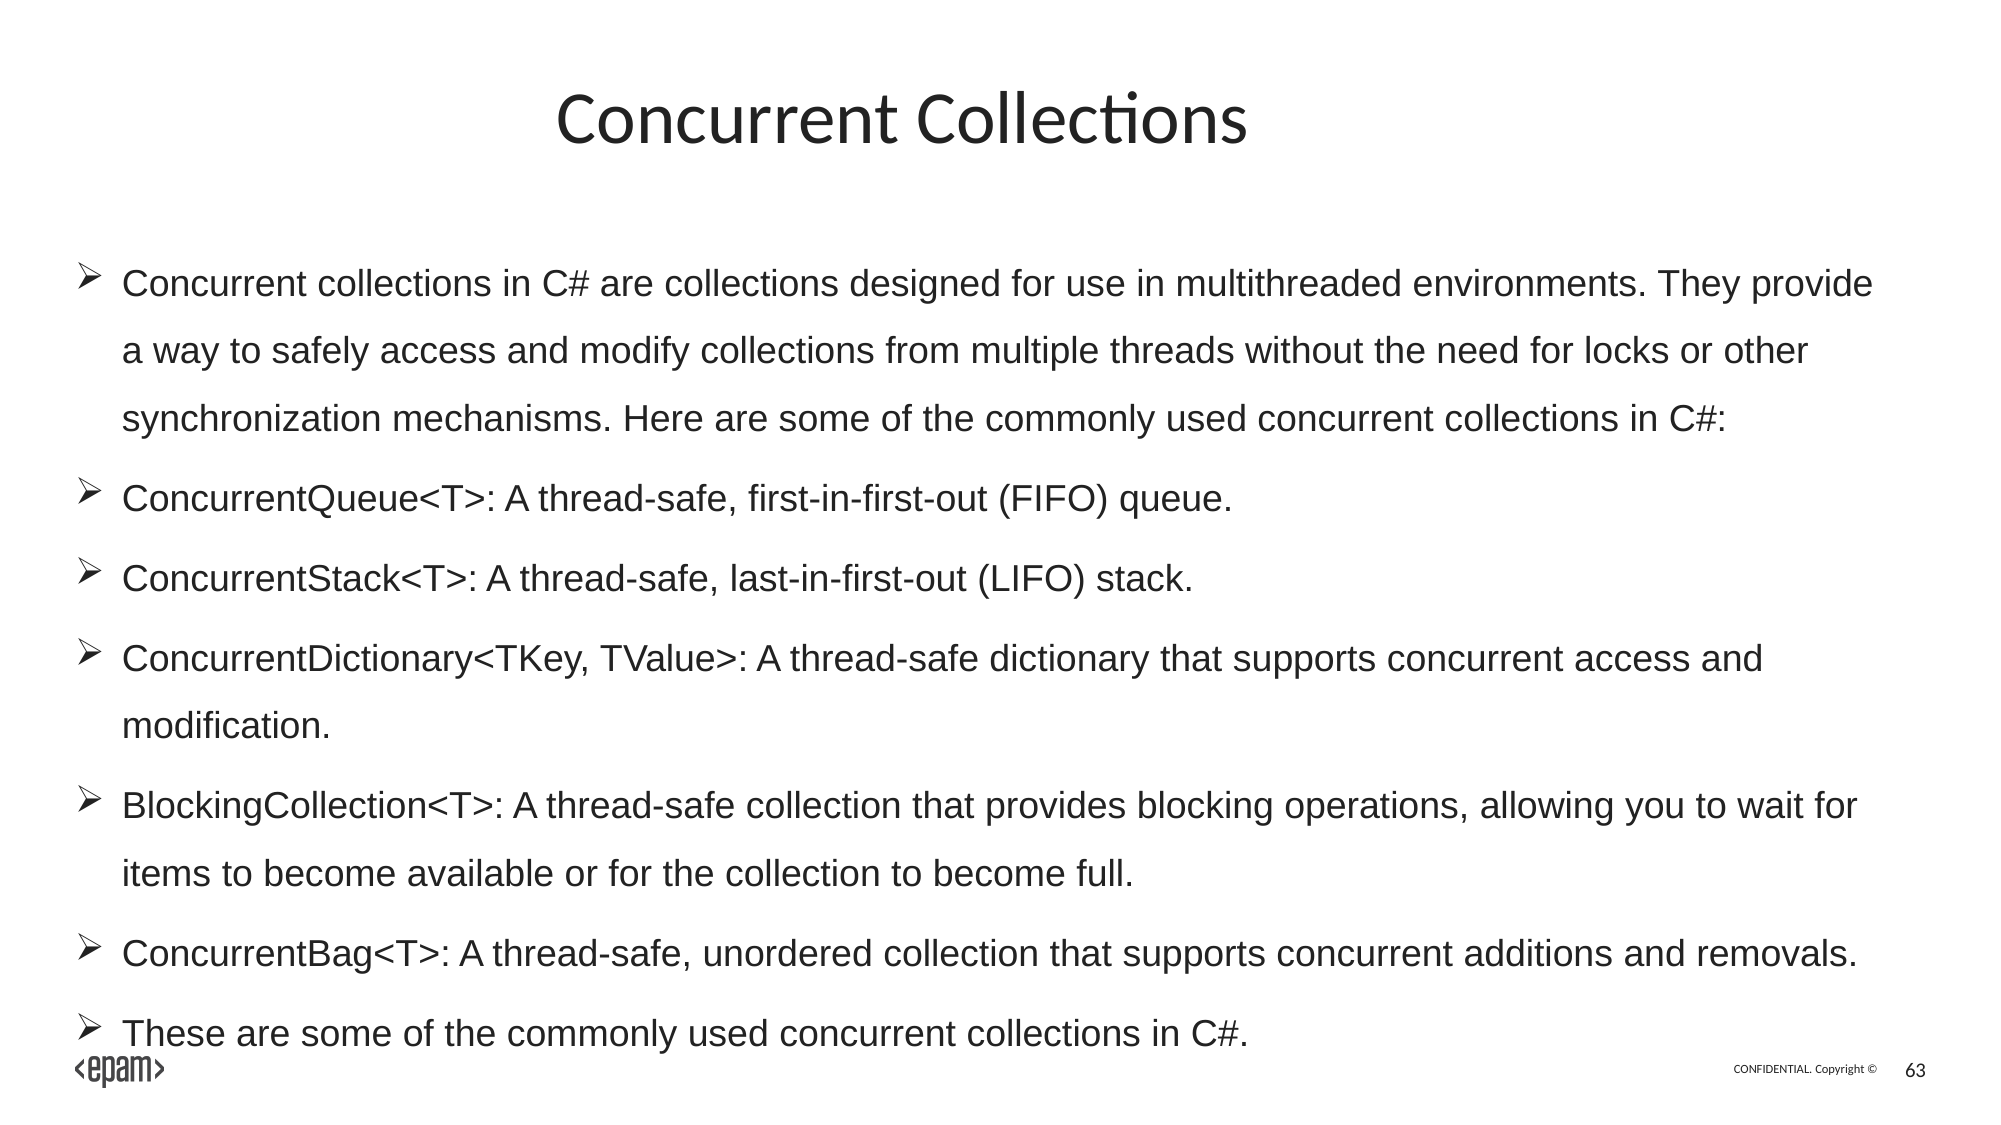

# Concurrent Collections
Concurrent collections in C# are collections designed for use in multithreaded environments. They provide a way to safely access and modify collections from multiple threads without the need for locks or other synchronization mechanisms. Here are some of the commonly used concurrent collections in C#:
ConcurrentQueue<T>: A thread-safe, first-in-first-out (FIFO) queue.
ConcurrentStack<T>: A thread-safe, last-in-first-out (LIFO) stack.
ConcurrentDictionary<TKey, TValue>: A thread-safe dictionary that supports concurrent access and modification.
BlockingCollection<T>: A thread-safe collection that provides blocking operations, allowing you to wait for items to become available or for the collection to become full.
ConcurrentBag<T>: A thread-safe, unordered collection that supports concurrent additions and removals.
These are some of the commonly used concurrent collections in C#.